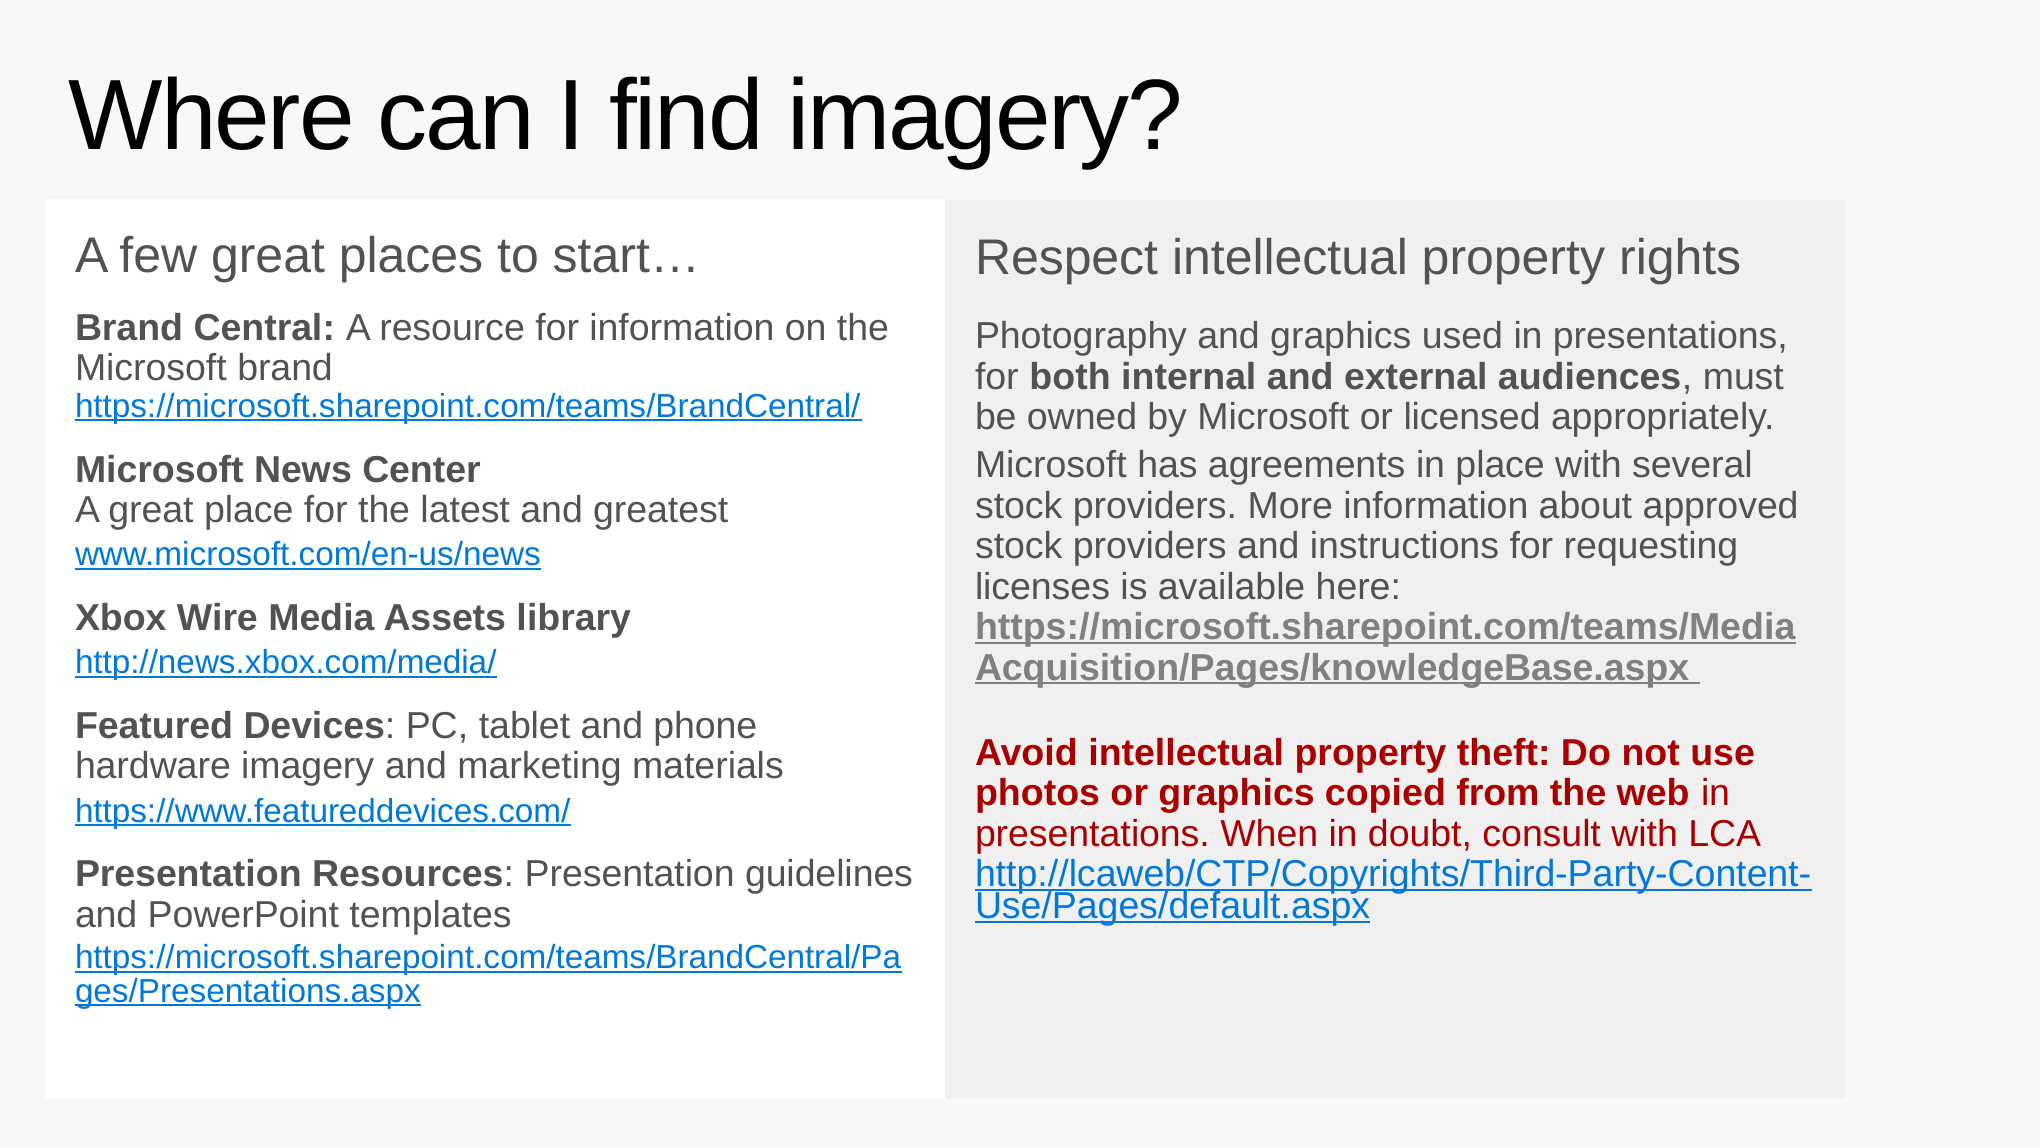

# Where can I find imagery?
A few great places to start…
Brand Central: A resource for information on the Microsoft brand
https://microsoft.sharepoint.com/teams/BrandCentral/
Microsoft News Center
A great place for the latest and greatest
www.microsoft.com/en-us/news
Xbox Wire Media Assets library
http://news.xbox.com/media/
Featured Devices: PC, tablet and phone hardware imagery and marketing materials
https://www.featureddevices.com/
Presentation Resources: Presentation guidelines and PowerPoint templates
https://microsoft.sharepoint.com/teams/BrandCentral/Pages/Presentations.aspx

Respect intellectual property rights
Photography and graphics used in presentations, for both internal and external audiences, must be owned by Microsoft or licensed appropriately.
Microsoft has agreements in place with several stock providers. More information about approved stock providers and instructions for requesting licenses is available here: https://microsoft.sharepoint.com/teams/MediaAcquisition/Pages/knowledgeBase.aspx

Avoid intellectual property theft: Do not use photos or graphics copied from the web in presentations. When in doubt, consult with LCA http://lcaweb/CTP/Copyrights/Third-Party-Content-Use/Pages/default.aspx